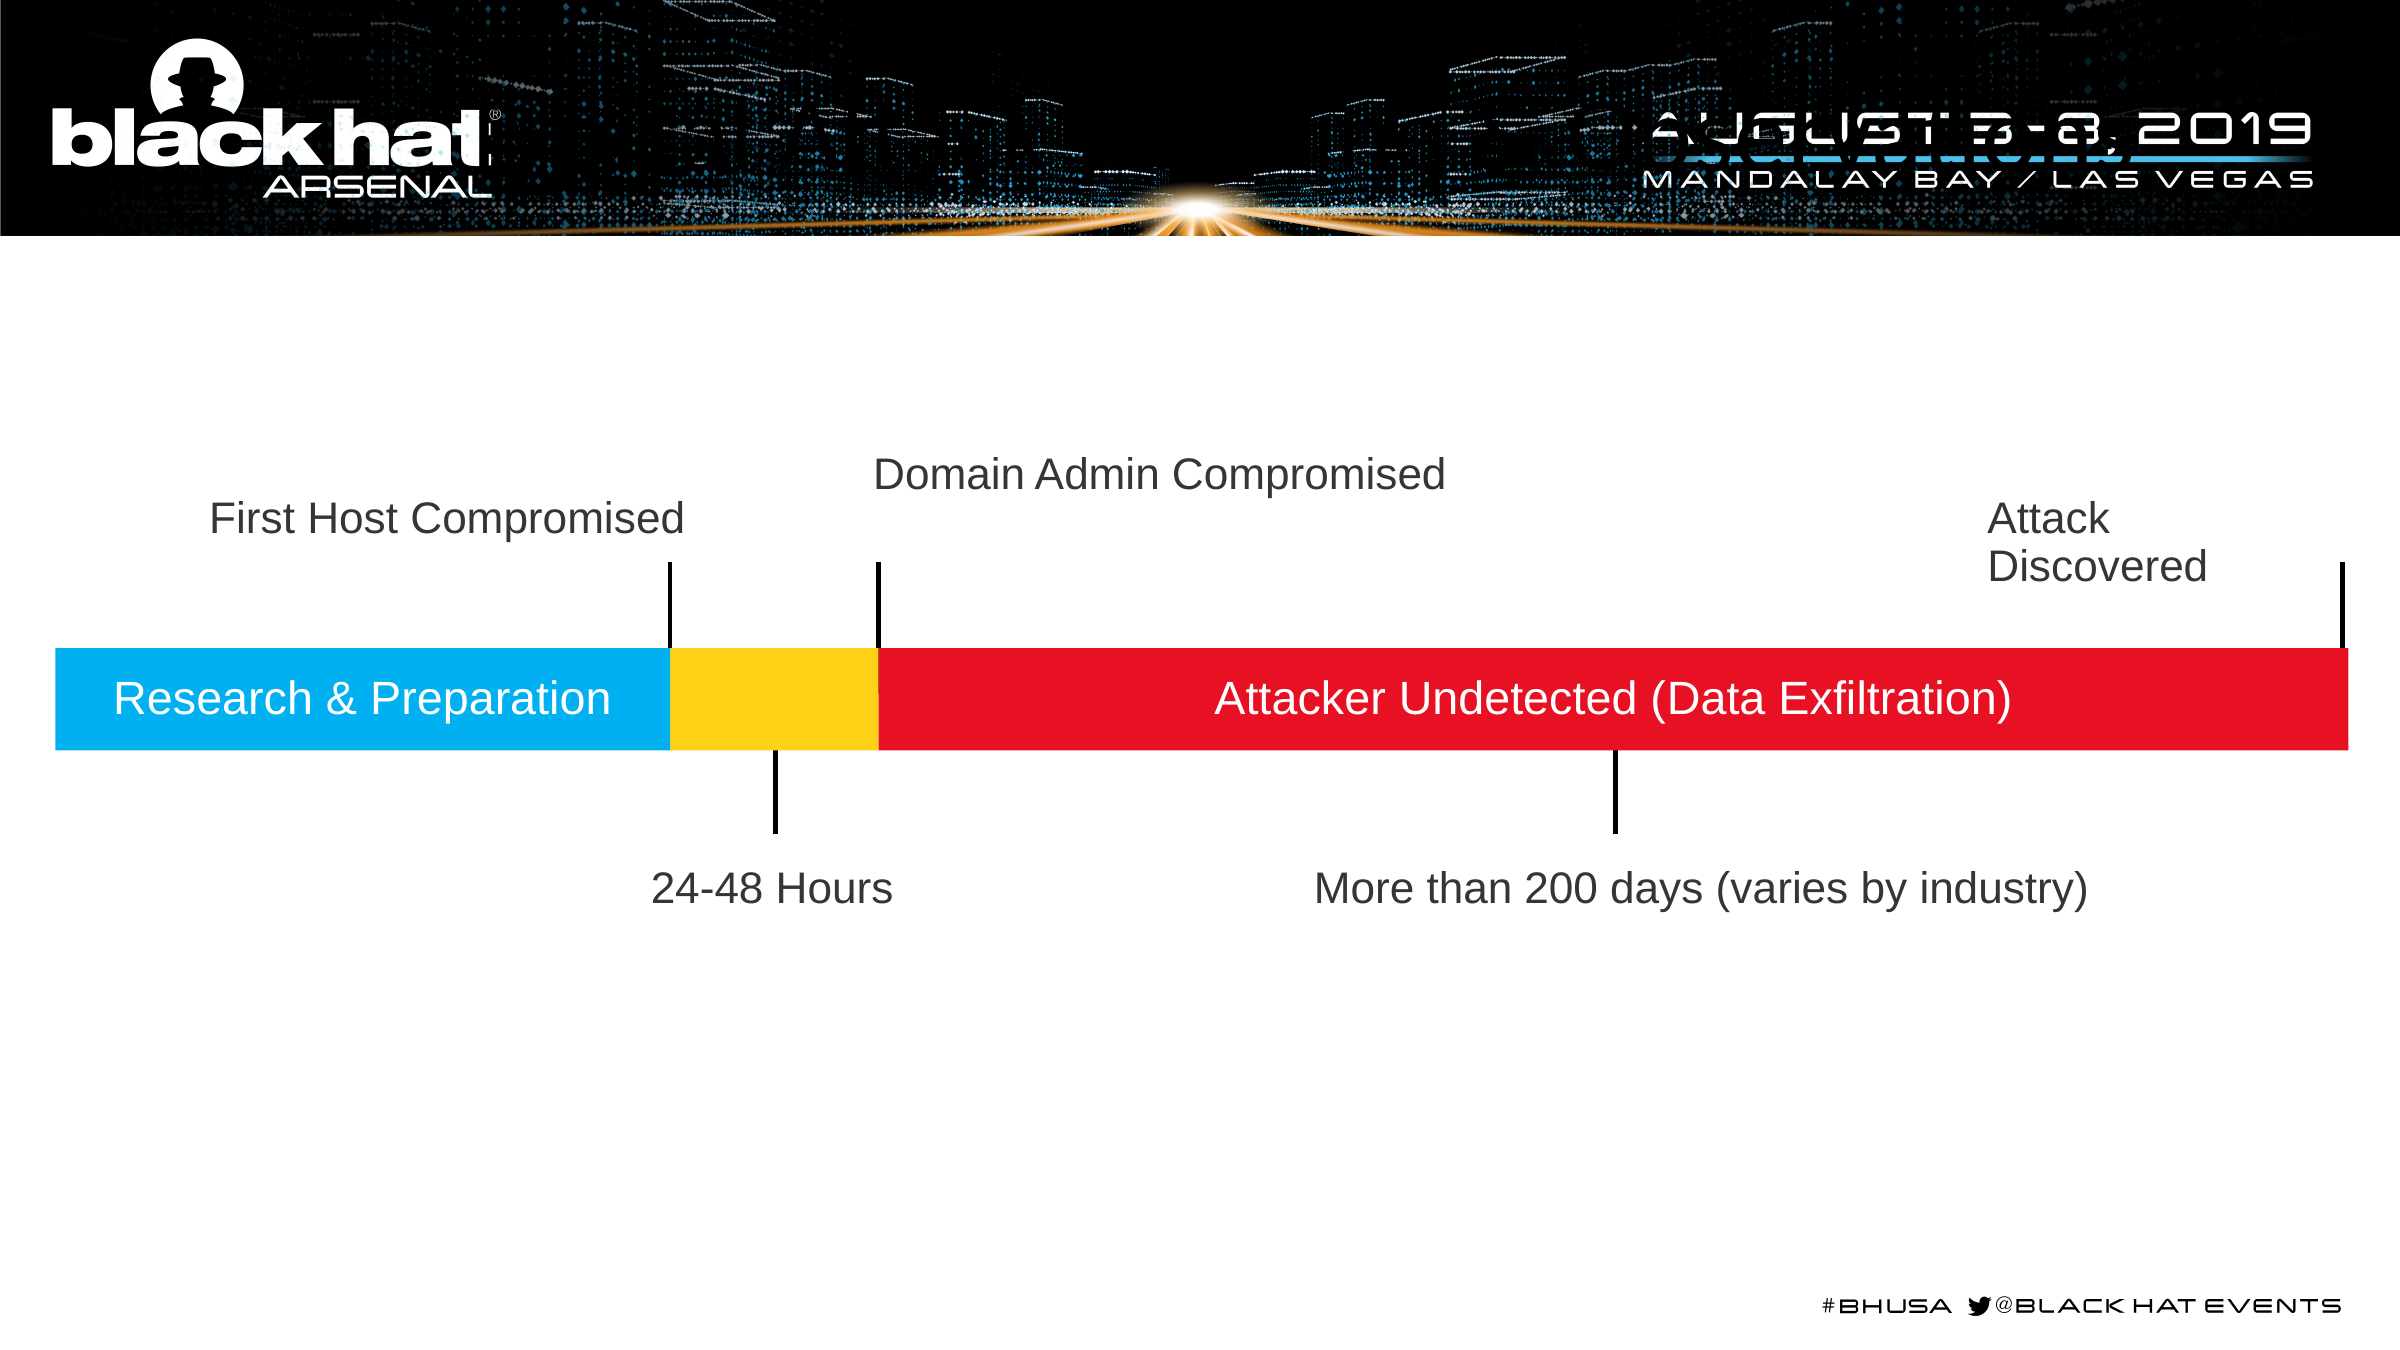

# Typical Attack Timeline & Observations
Domain Admin Compromised
First Host Compromised
Attack Discovered
Research & Preparation

Attacker Undetected (Data Exfiltration)
24-48 Hours
More than 200 days (varies by industry)